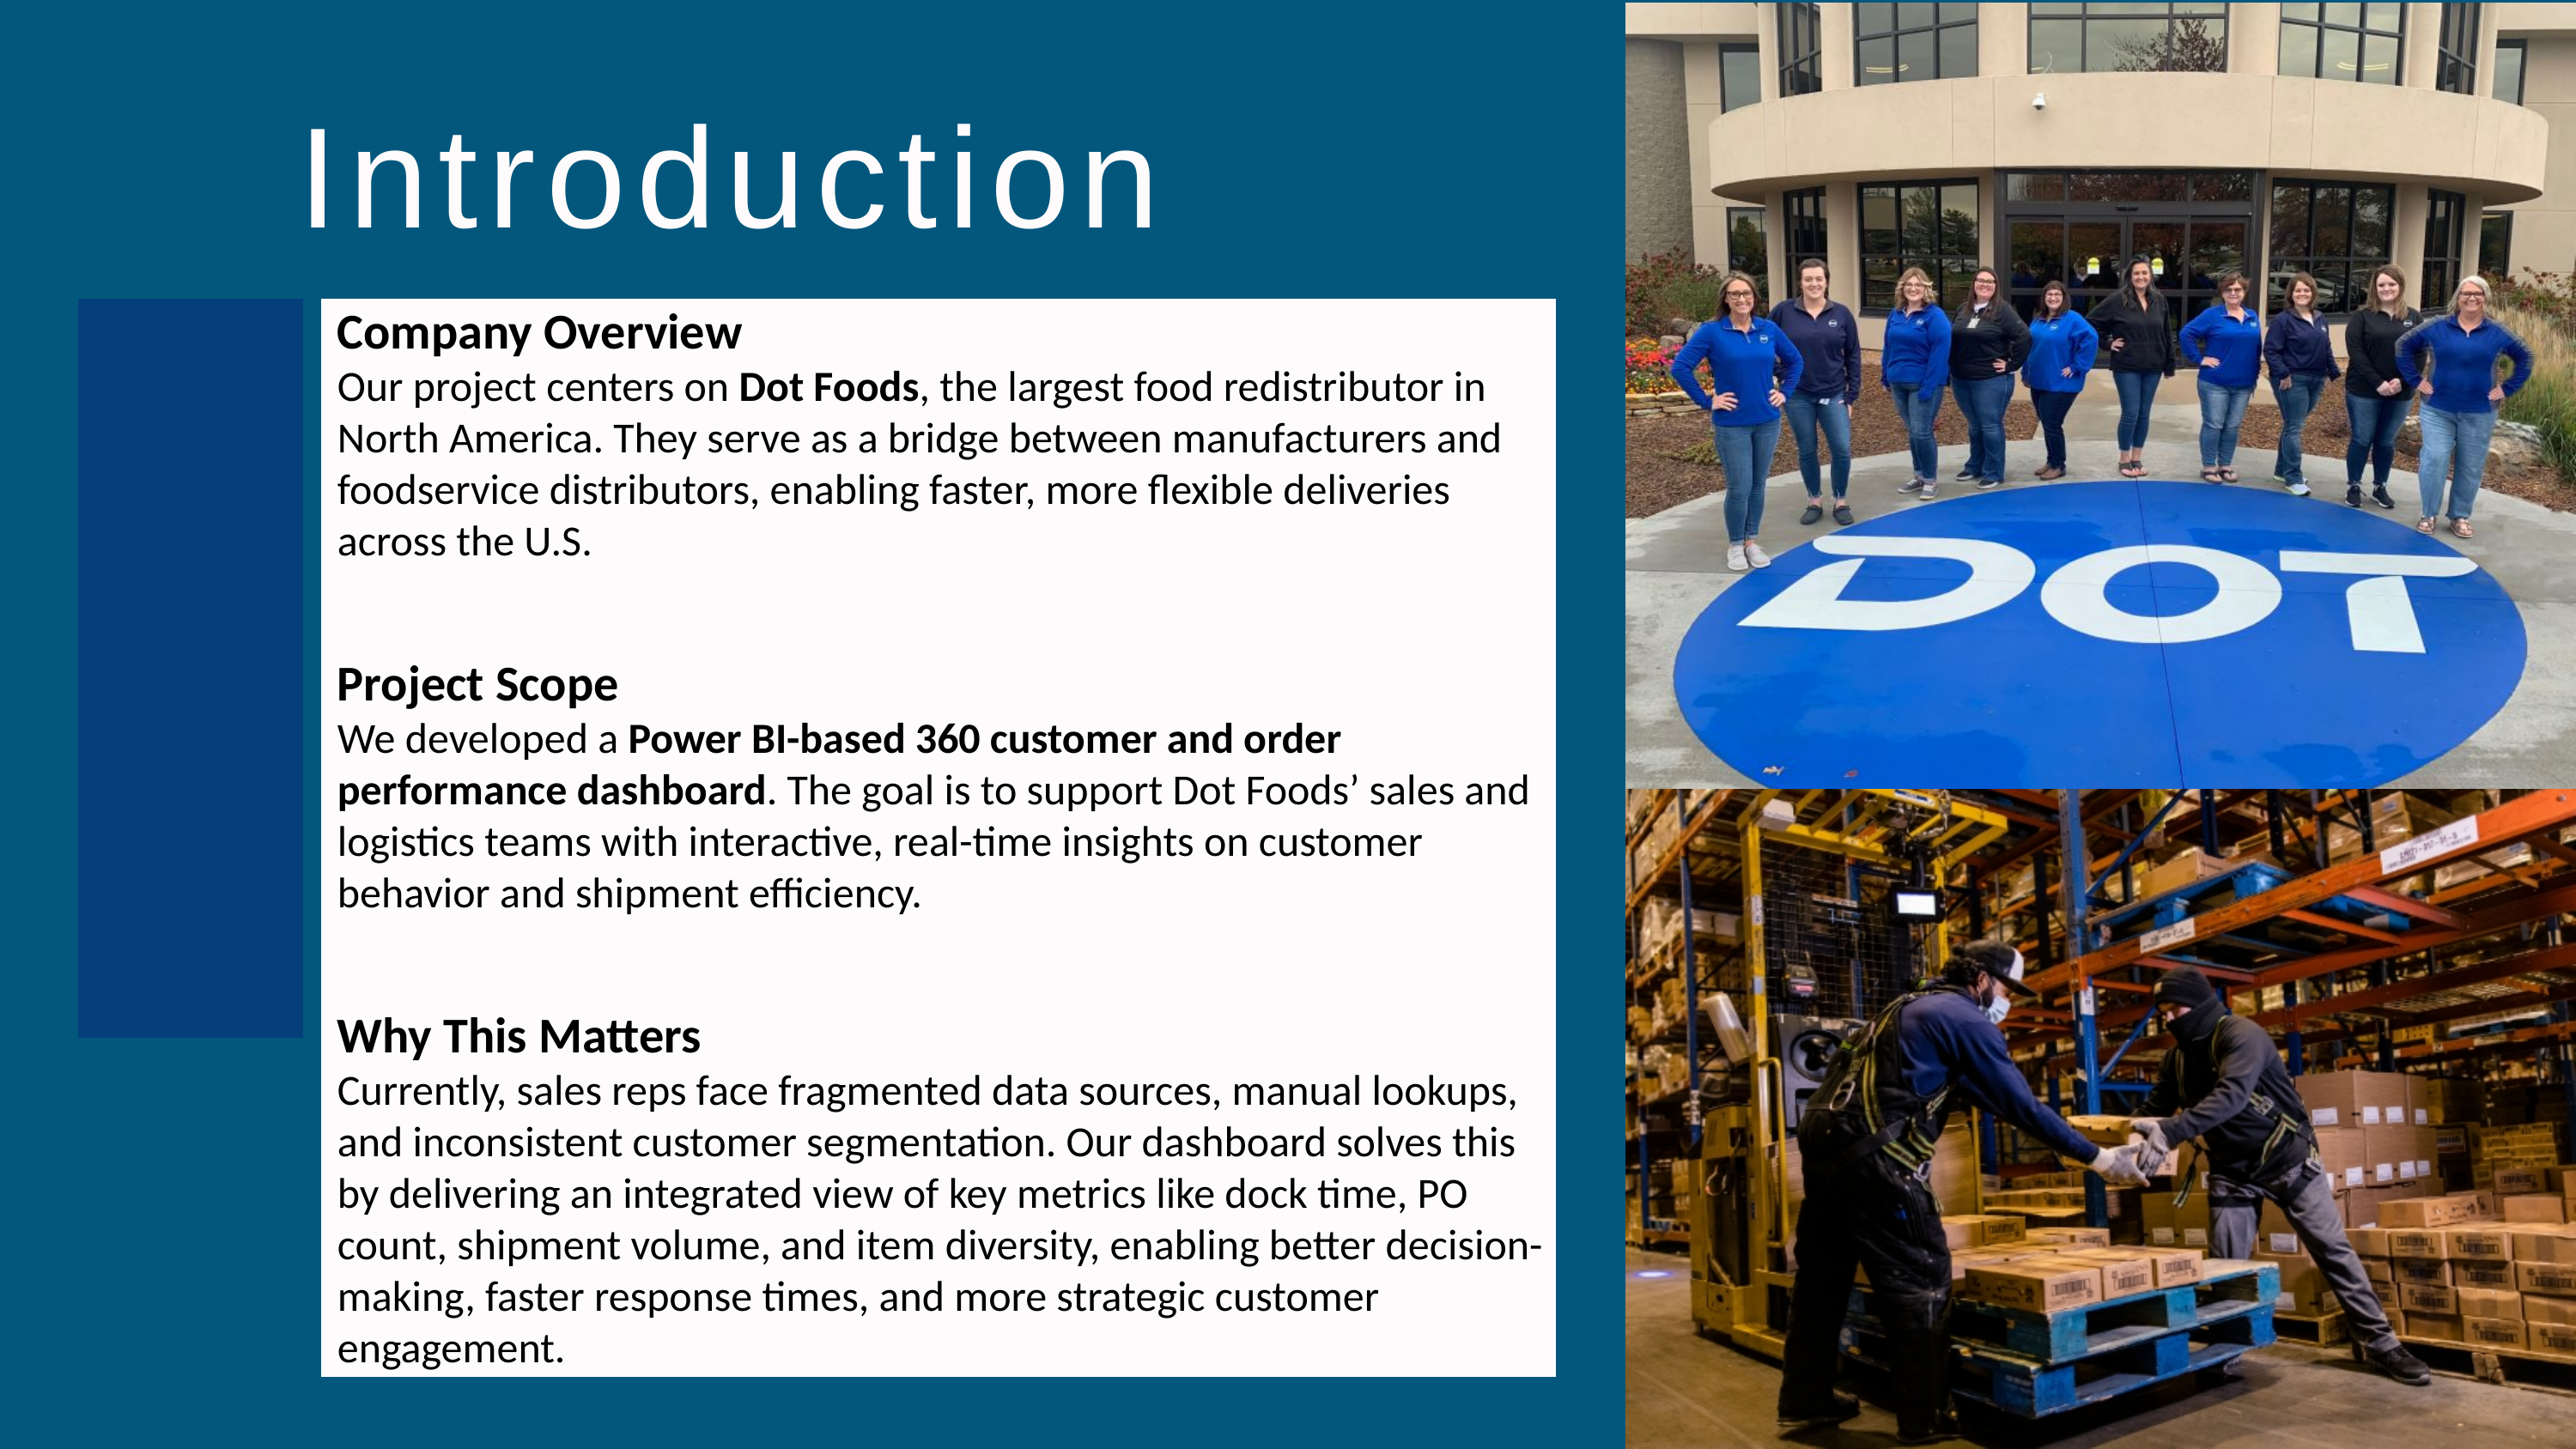

Introduction

Company Overview
Our project centers on Dot Foods, the largest food redistributor in North America. They serve as a bridge between manufacturers and foodservice distributors, enabling faster, more flexible deliveries across the U.S.

Project Scope
We developed a Power BI-based 360 customer and order performance dashboard. The goal is to support Dot Foods’ sales and logistics teams with interactive, real-time insights on customer behavior and shipment efficiency.

Why This Matters
Currently, sales reps face fragmented data sources, manual lookups, and inconsistent customer segmentation. Our dashboard solves this by delivering an integrated view of key metrics like dock time, PO count, shipment volume, and item diversity, enabling better decision-making, faster response times, and more strategic customer engagement.